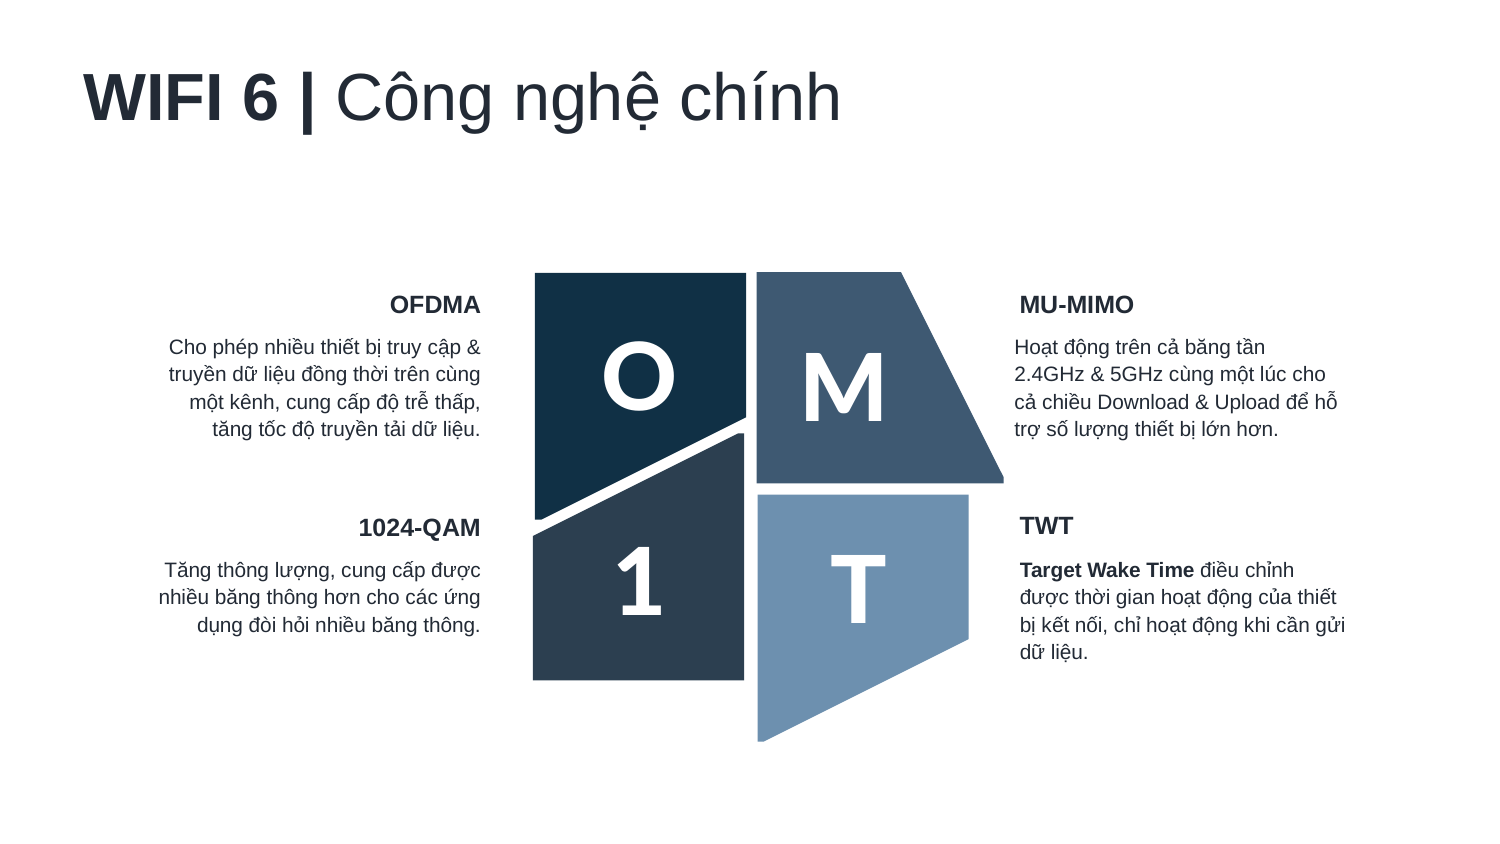

WIFI 6 | Công nghệ chính

O
M

1
T

OFDMA
MU-MIMO
Cho phép nhiều thiết bị truy cập & truyền dữ liệu đồng thời trên cùng một kênh, cung cấp độ trễ thấp, tăng tốc độ truyền tải dữ liệu.
Hoạt động trên cả băng tần 2.4GHz & 5GHz cùng một lúc cho cả chiều Download & Upload để hỗ trợ số lượng thiết bị lớn hơn.
TWT
1024-QAM
Tăng thông lượng, cung cấp được nhiều băng thông hơn cho các ứng dụng đòi hỏi nhiều băng thông.
Target Wake Time điều chỉnh được thời gian hoạt động của thiết bị kết nối, chỉ hoạt động khi cần gửi dữ liệu.